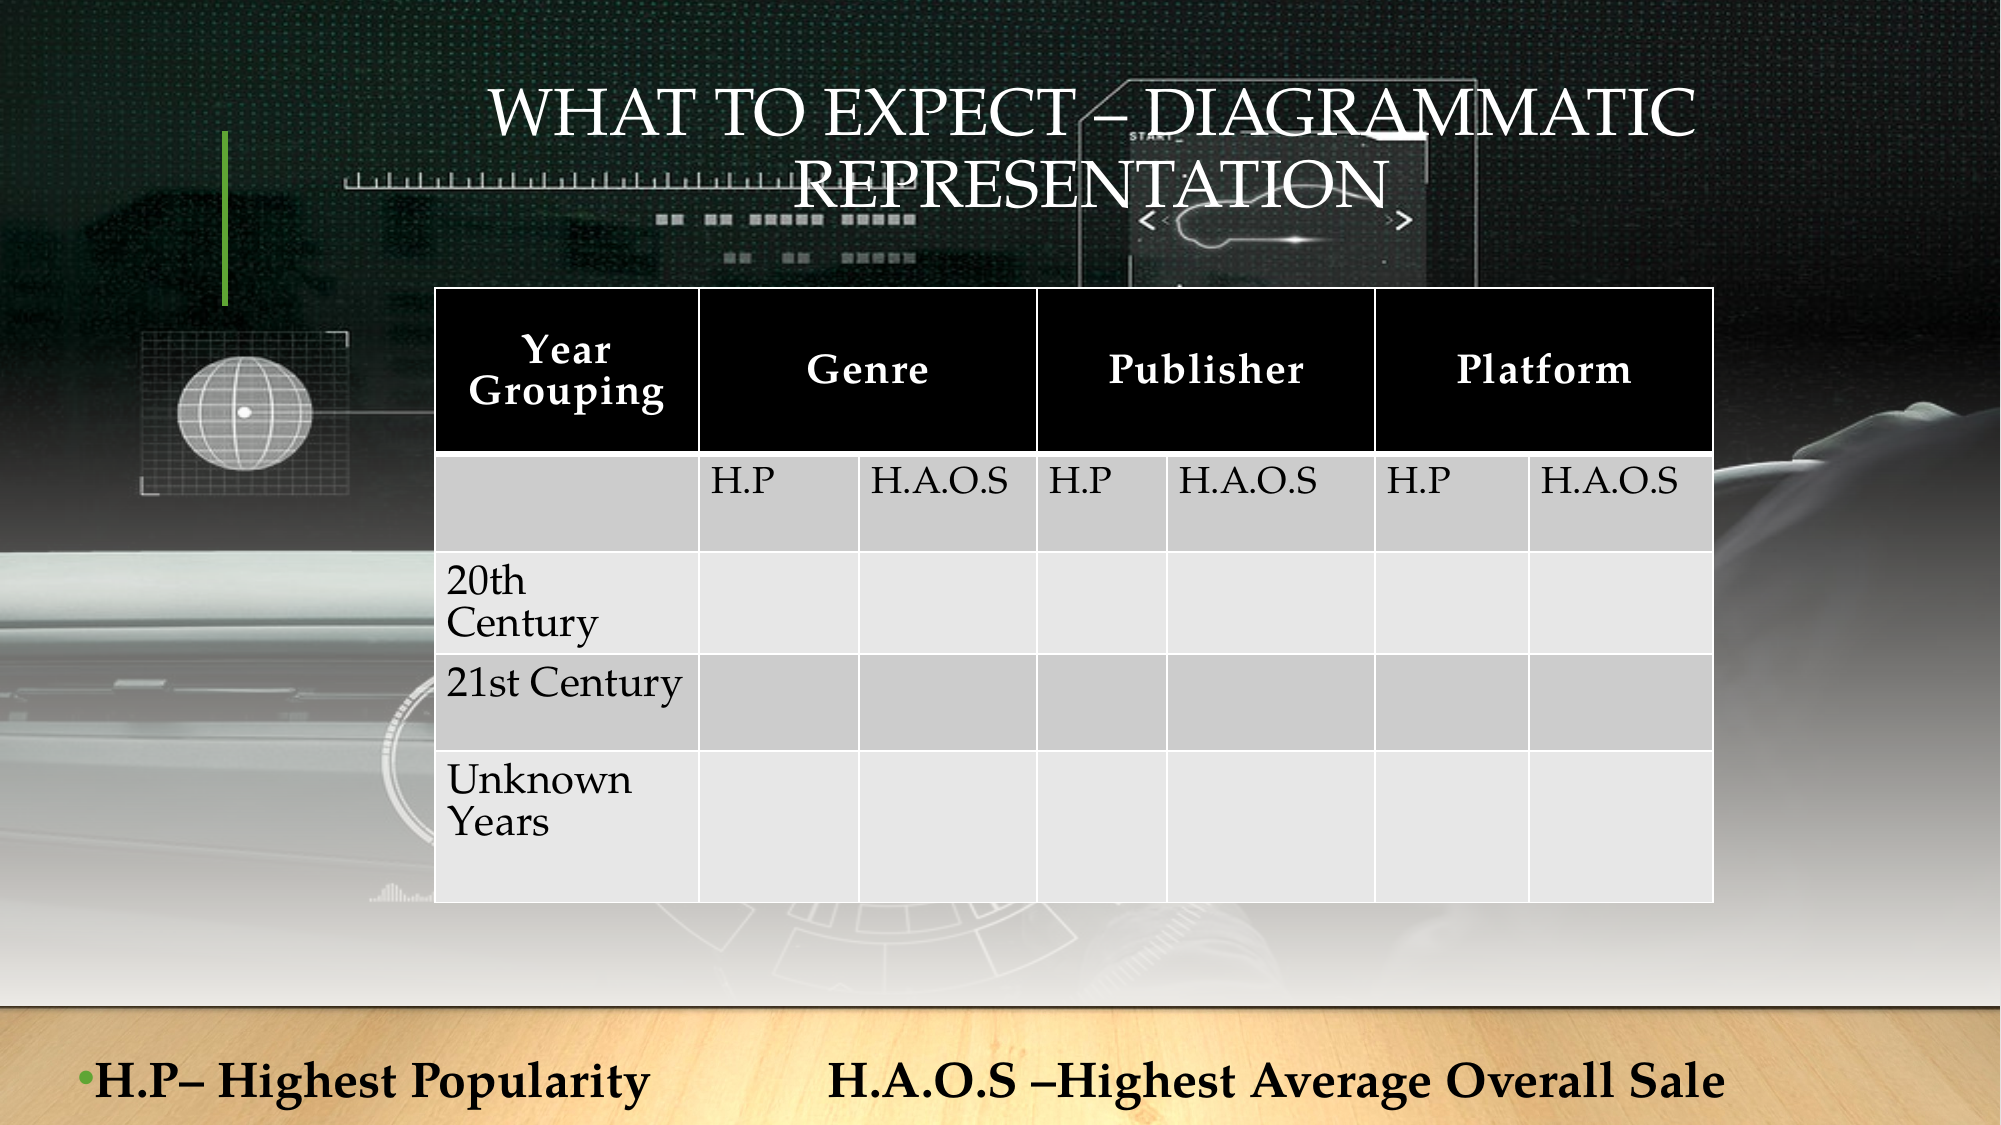

# WHAT TO EXPECT – DIAGRAMMATIC REPRESENTATION
| Year Grouping | Genre |  | Publisher |  | Platform |  |
| --- | --- | --- | --- | --- | --- | --- |
|  | H.P | H.A.O.S | H.P | H.A.O.S | H.P | H.A.O.S |
| 20th Century |  |  |  |  |  |  |
| 21st Century |  |  |  |  |  |  |
| Unknown Years |  |  |  |  |  |  |
H.P– Highest Popularity		H.A.O.S –Highest Average Overall Sale